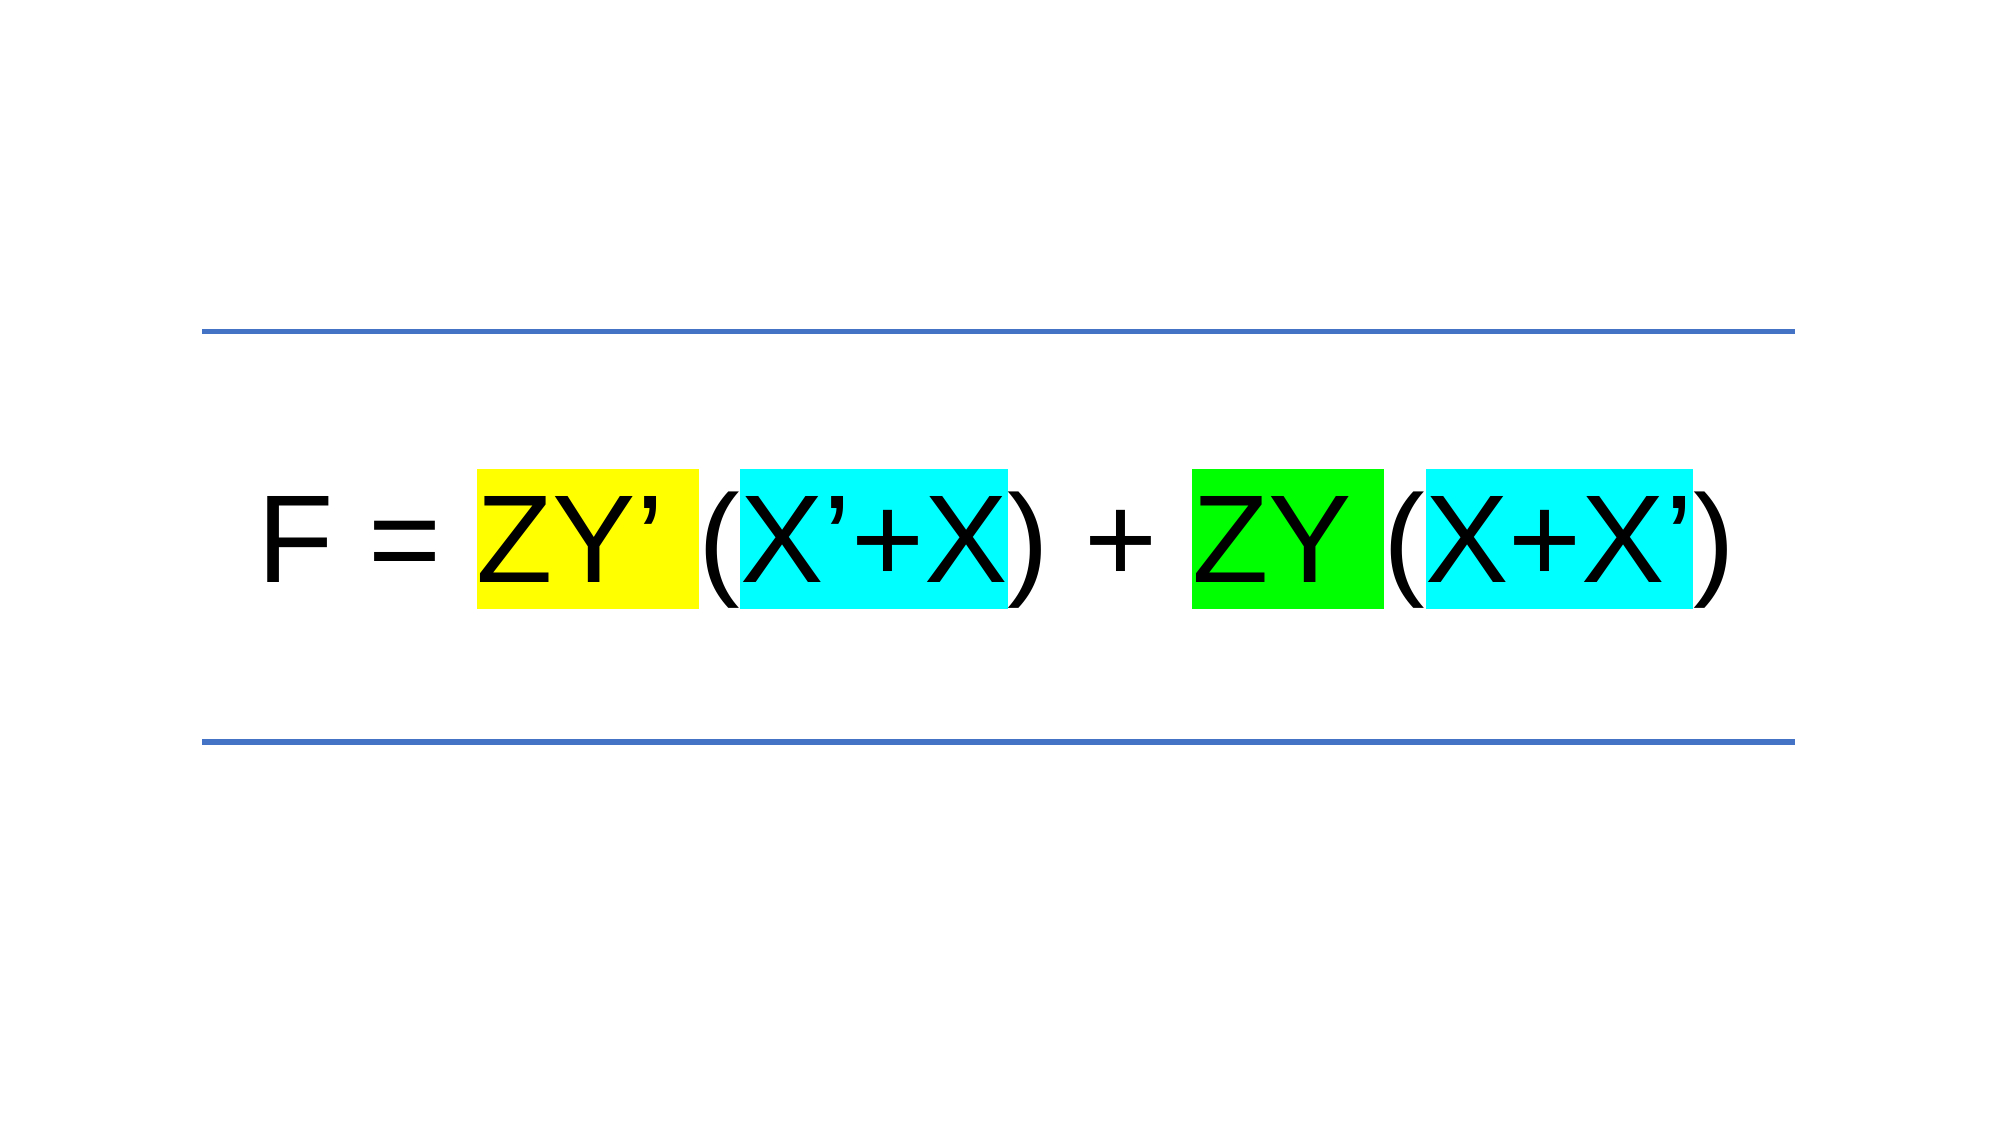

F = zy’ (x’+X) + zy (x+X’)